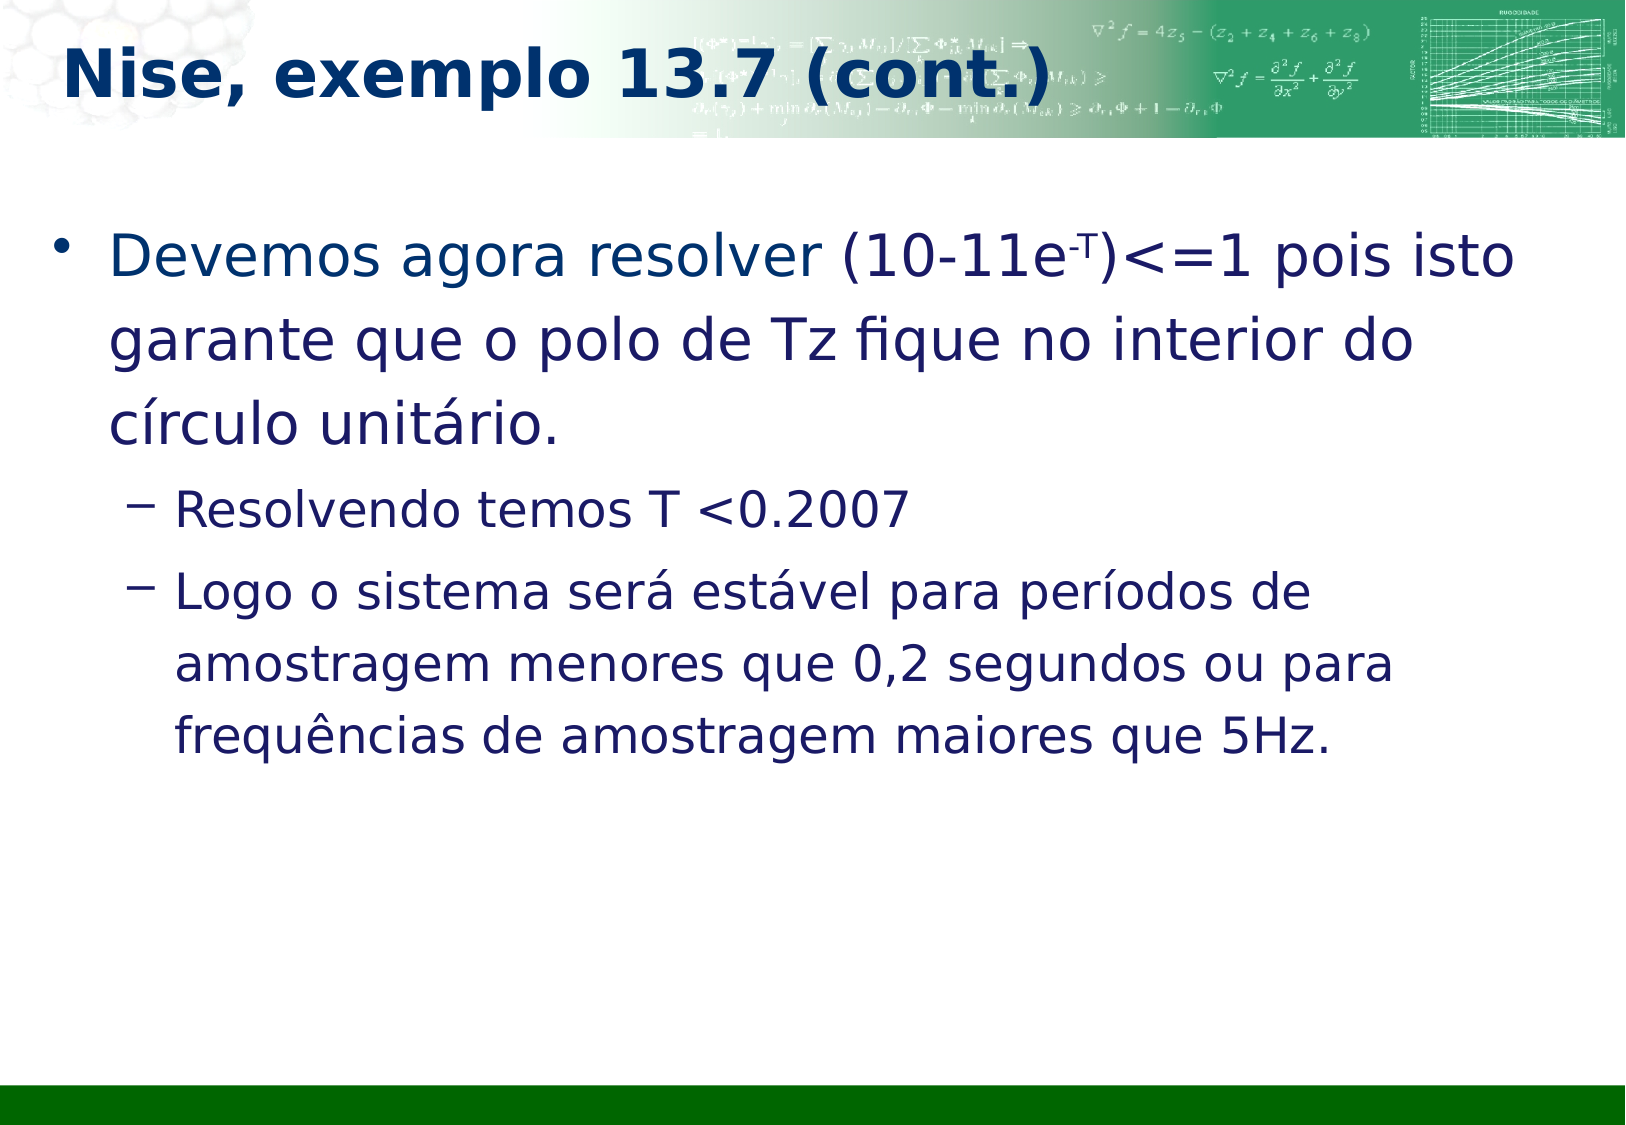

# Nise, exemplo 13.7 (cont.)
Devemos agora resolver (10-11e-T)<=1 pois isto garante que o polo de Tz fique no interior do círculo unitário.
Resolvendo temos T <0.2007
Logo o sistema será estável para períodos de amostragem menores que 0,2 segundos ou para frequências de amostragem maiores que 5Hz.